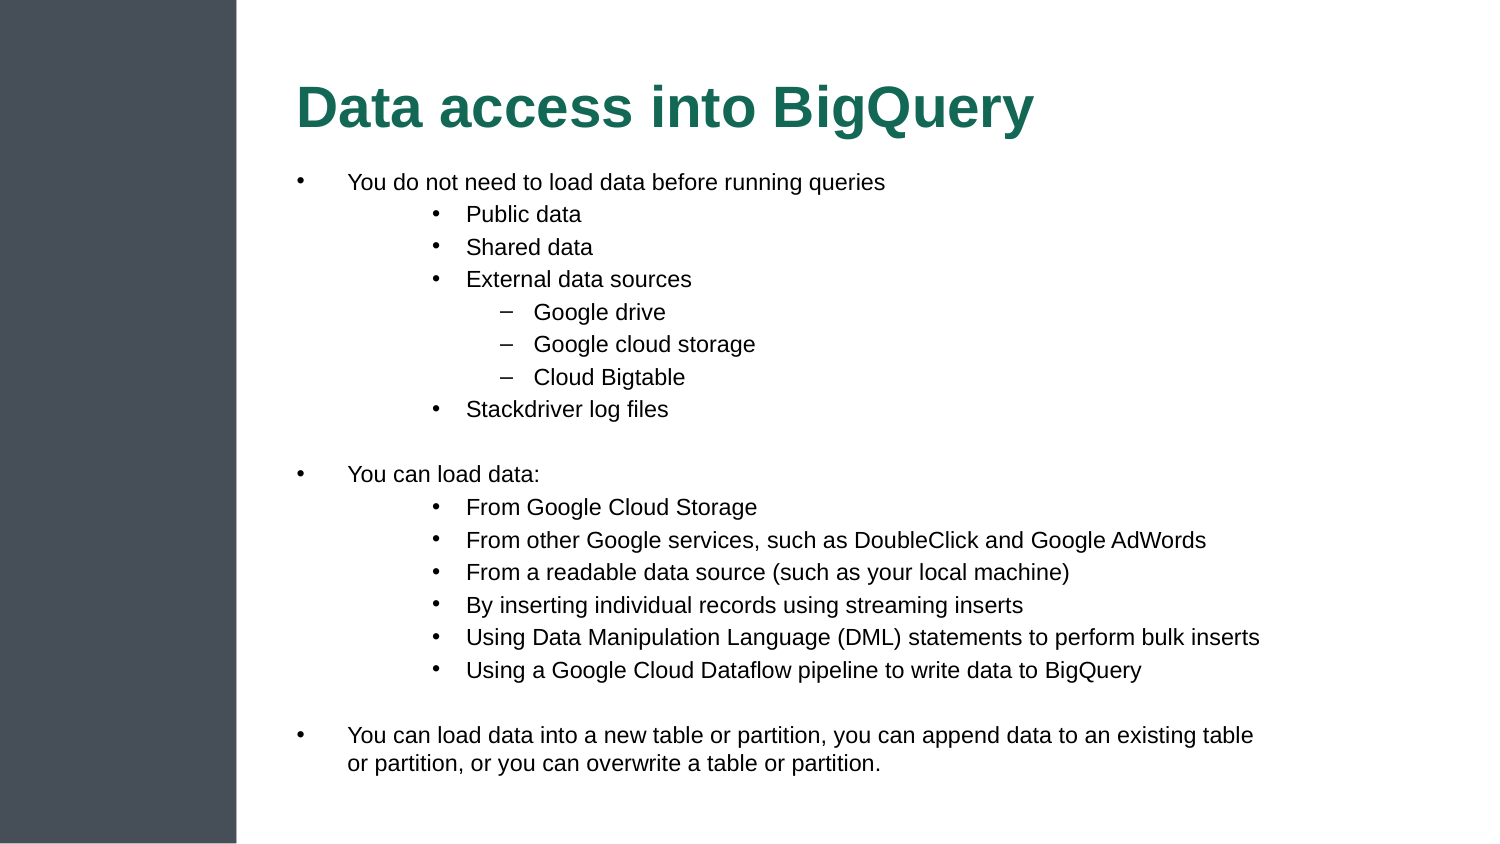

# Data access into BigQuery
You do not need to load data before running queries
Public data
Shared data
External data sources
Google drive
Google cloud storage
Cloud Bigtable
Stackdriver log files

You can load data:
From Google Cloud Storage
From other Google services, such as DoubleClick and Google AdWords
From a readable data source (such as your local machine)
By inserting individual records using streaming inserts
Using Data Manipulation Language (DML) statements to perform bulk inserts
Using a Google Cloud Dataflow pipeline to write data to BigQuery

You can load data into a new table or partition, you can append data to an existing table or partition, or you can overwrite a table or partition.